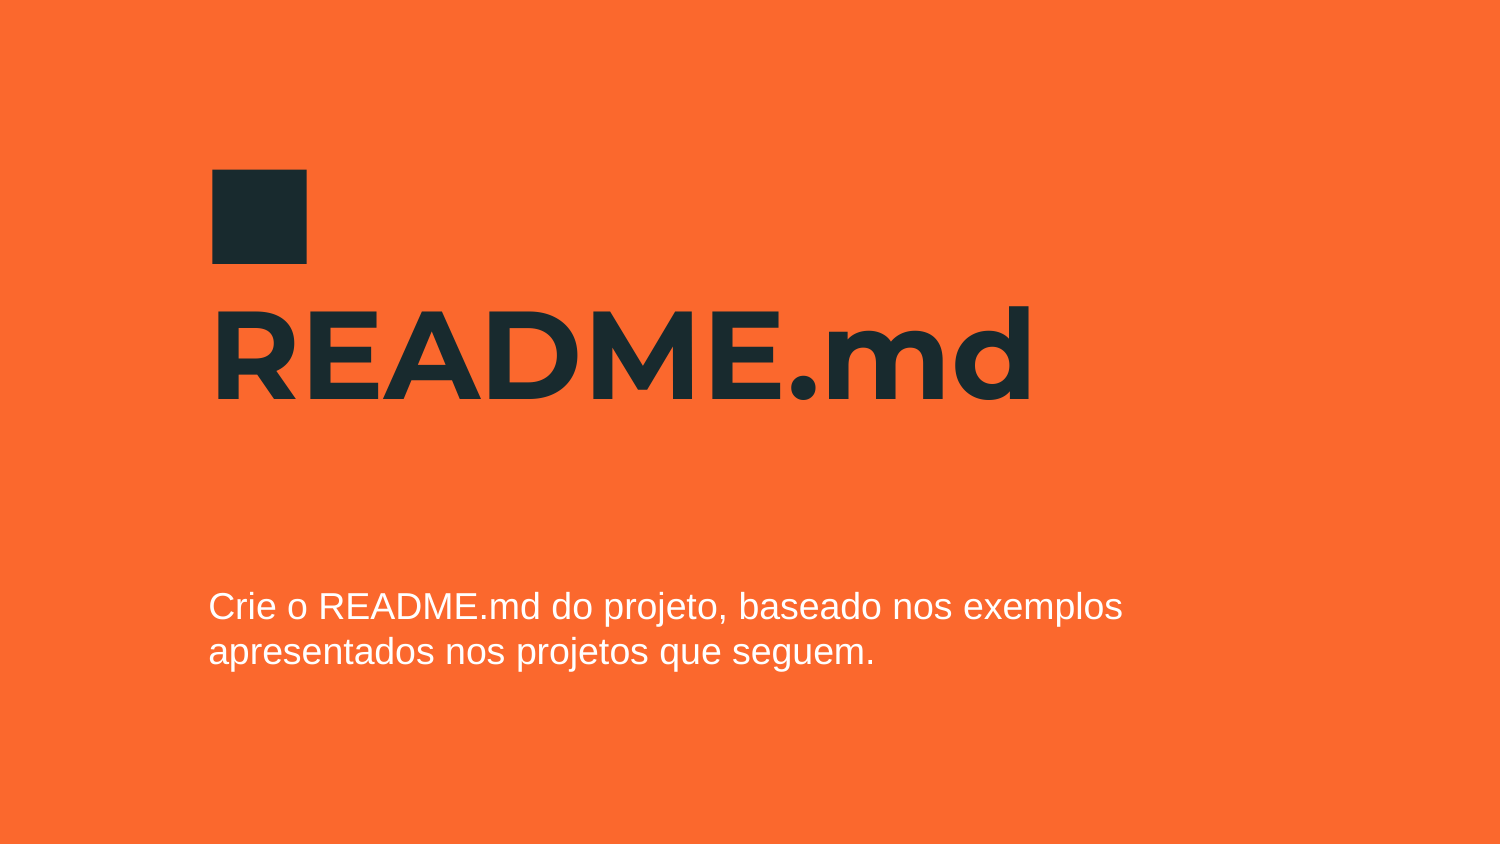

# README.md
Crie o README.md do projeto, baseado nos exemplos apresentados nos projetos que seguem.